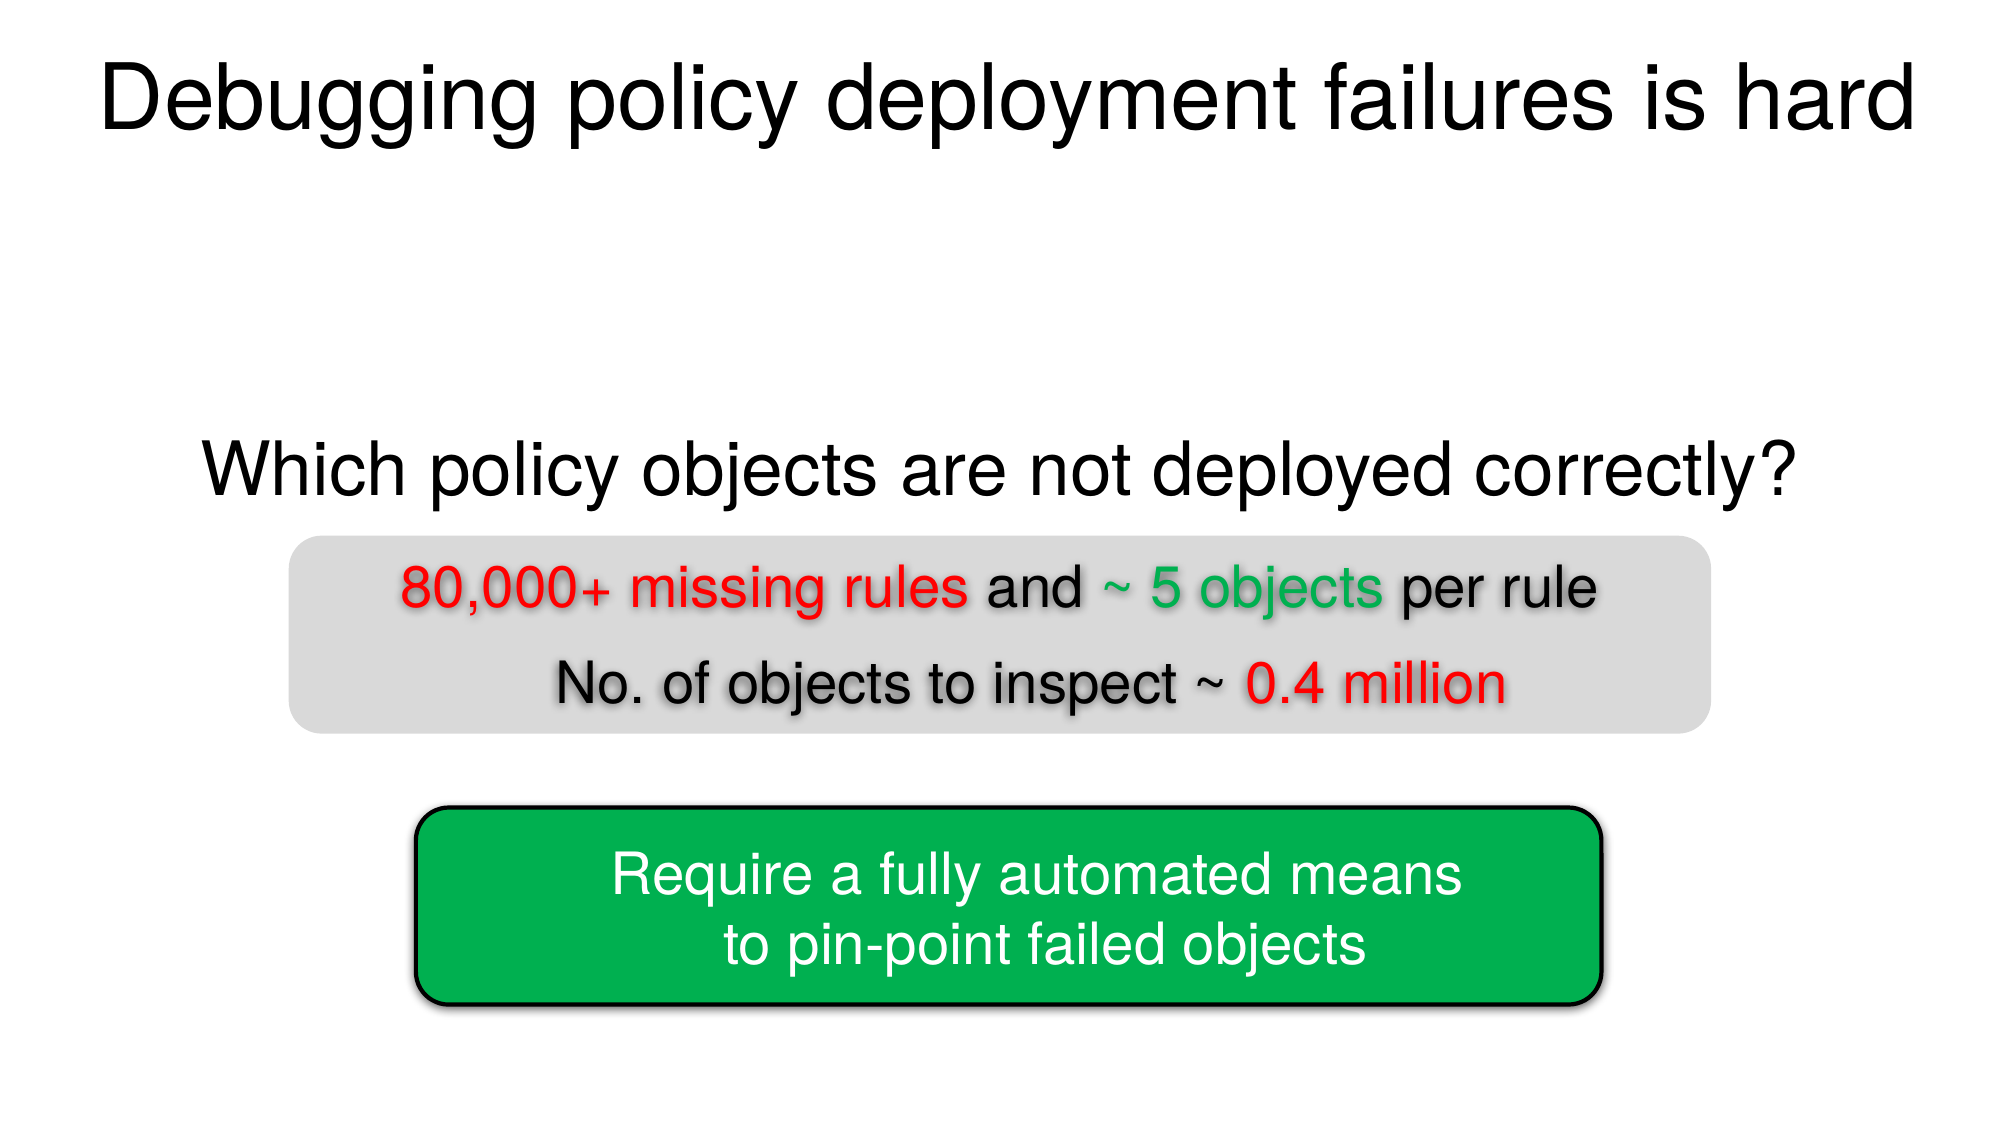

# Debugging policy deployment failures is hard
Which policy objects are not deployed correctly?

80,000+ missing rules and ~ 5 objects per rule
No. of objects to inspect ~ 0.4 million
Require a fully automated means
to pin-point failed objects
 👎
Manual inspection??